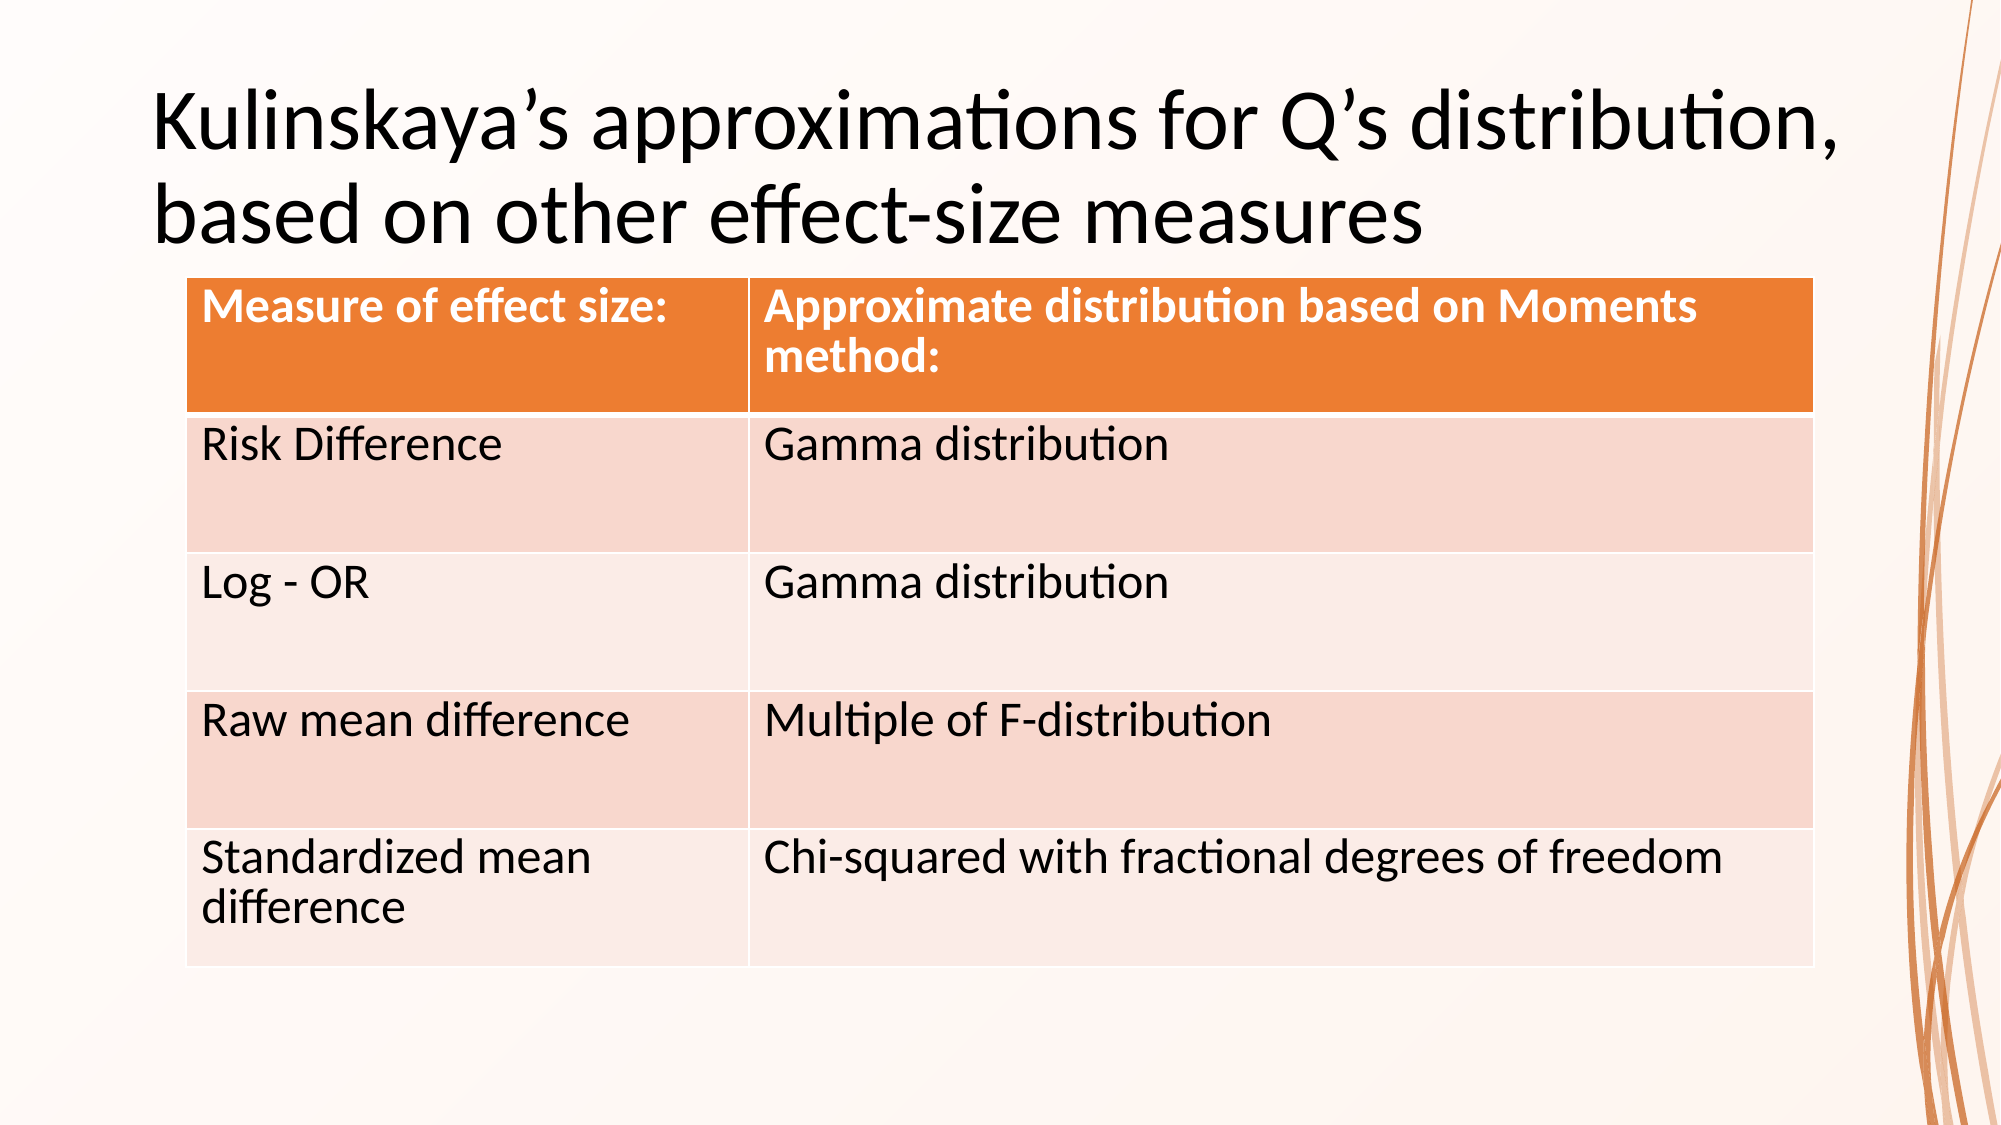

# Kulinskaya’s approximations for Q’s distribution, based on other effect-size measures
| Measure of effect size: | Approximate distribution based on Moments method: |
| --- | --- |
| Risk Difference | Gamma distribution |
| Log - OR | Gamma distribution |
| Raw mean difference | Multiple of F-distribution |
| Standardized mean difference | Chi-squared with fractional degrees of freedom |